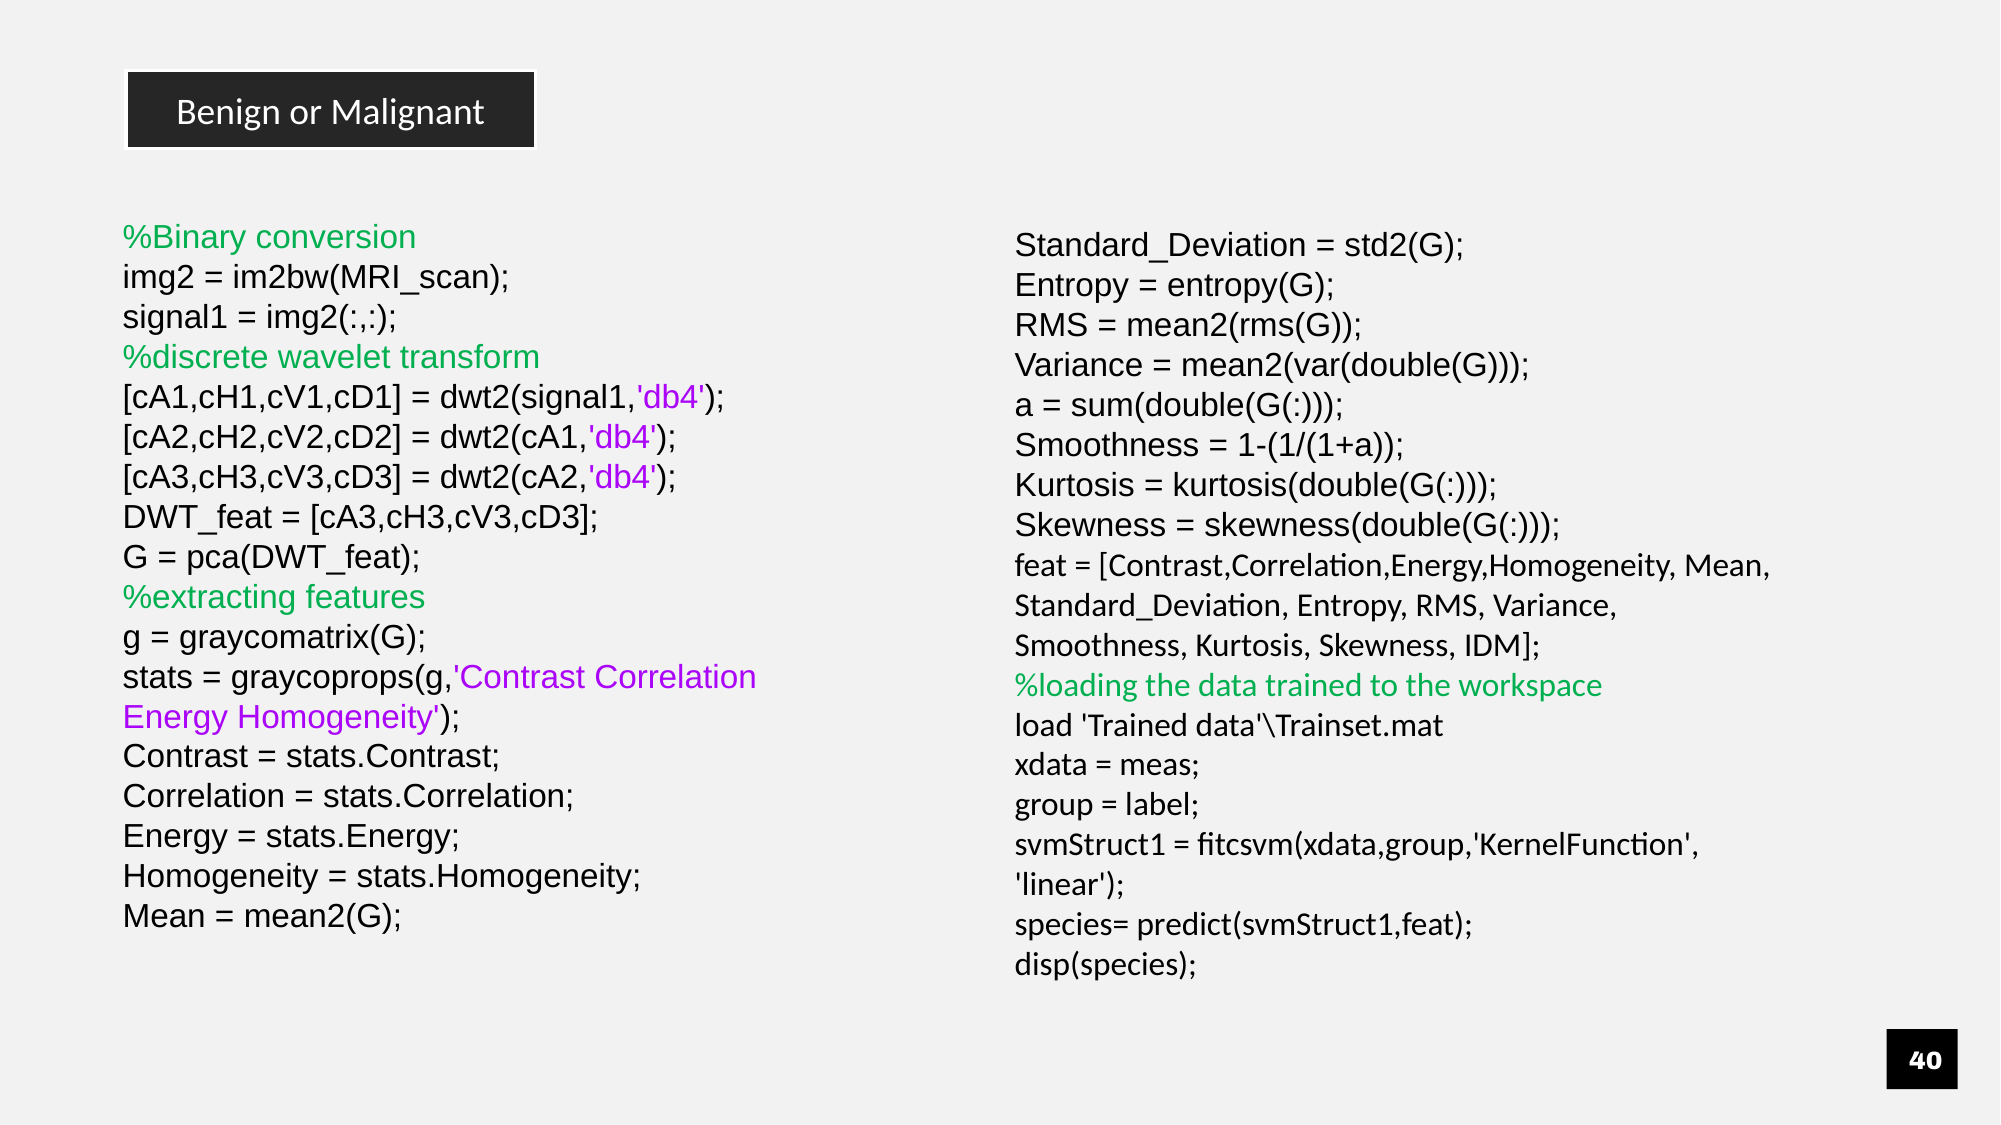

Benign or Malignant

%Binary conversion
img2 = im2bw(MRI_scan);
signal1 = img2(:,:);
%discrete wavelet transform
[cA1,cH1,cV1,cD1] = dwt2(signal1,'db4');
[cA2,cH2,cV2,cD2] = dwt2(cA1,'db4');
[cA3,cH3,cV3,cD3] = dwt2(cA2,'db4');
DWT_feat = [cA3,cH3,cV3,cD3];
G = pca(DWT_feat);
%extracting features
g = graycomatrix(G);
stats = graycoprops(g,'Contrast Correlation Energy Homogeneity');
Contrast = stats.Contrast;
Correlation = stats.Correlation;
Energy = stats.Energy;
Homogeneity = stats.Homogeneity;
Mean = mean2(G);
Standard_Deviation = std2(G);
Entropy = entropy(G);
RMS = mean2(rms(G));
Variance = mean2(var(double(G)));
a = sum(double(G(:)));
Smoothness = 1-(1/(1+a));
Kurtosis = kurtosis(double(G(:)));
Skewness = skewness(double(G(:)));
feat = [Contrast,Correlation,Energy,Homogeneity, Mean, Standard_Deviation, Entropy, RMS, Variance, Smoothness, Kurtosis, Skewness, IDM];
%loading the data trained to the workspace
load 'Trained data'\Trainset.mat
xdata = meas;
group = label;
svmStruct1 = fitcsvm(xdata,group,'KernelFunction', 'linear');
species= predict(svmStruct1,feat);
disp(species);

40